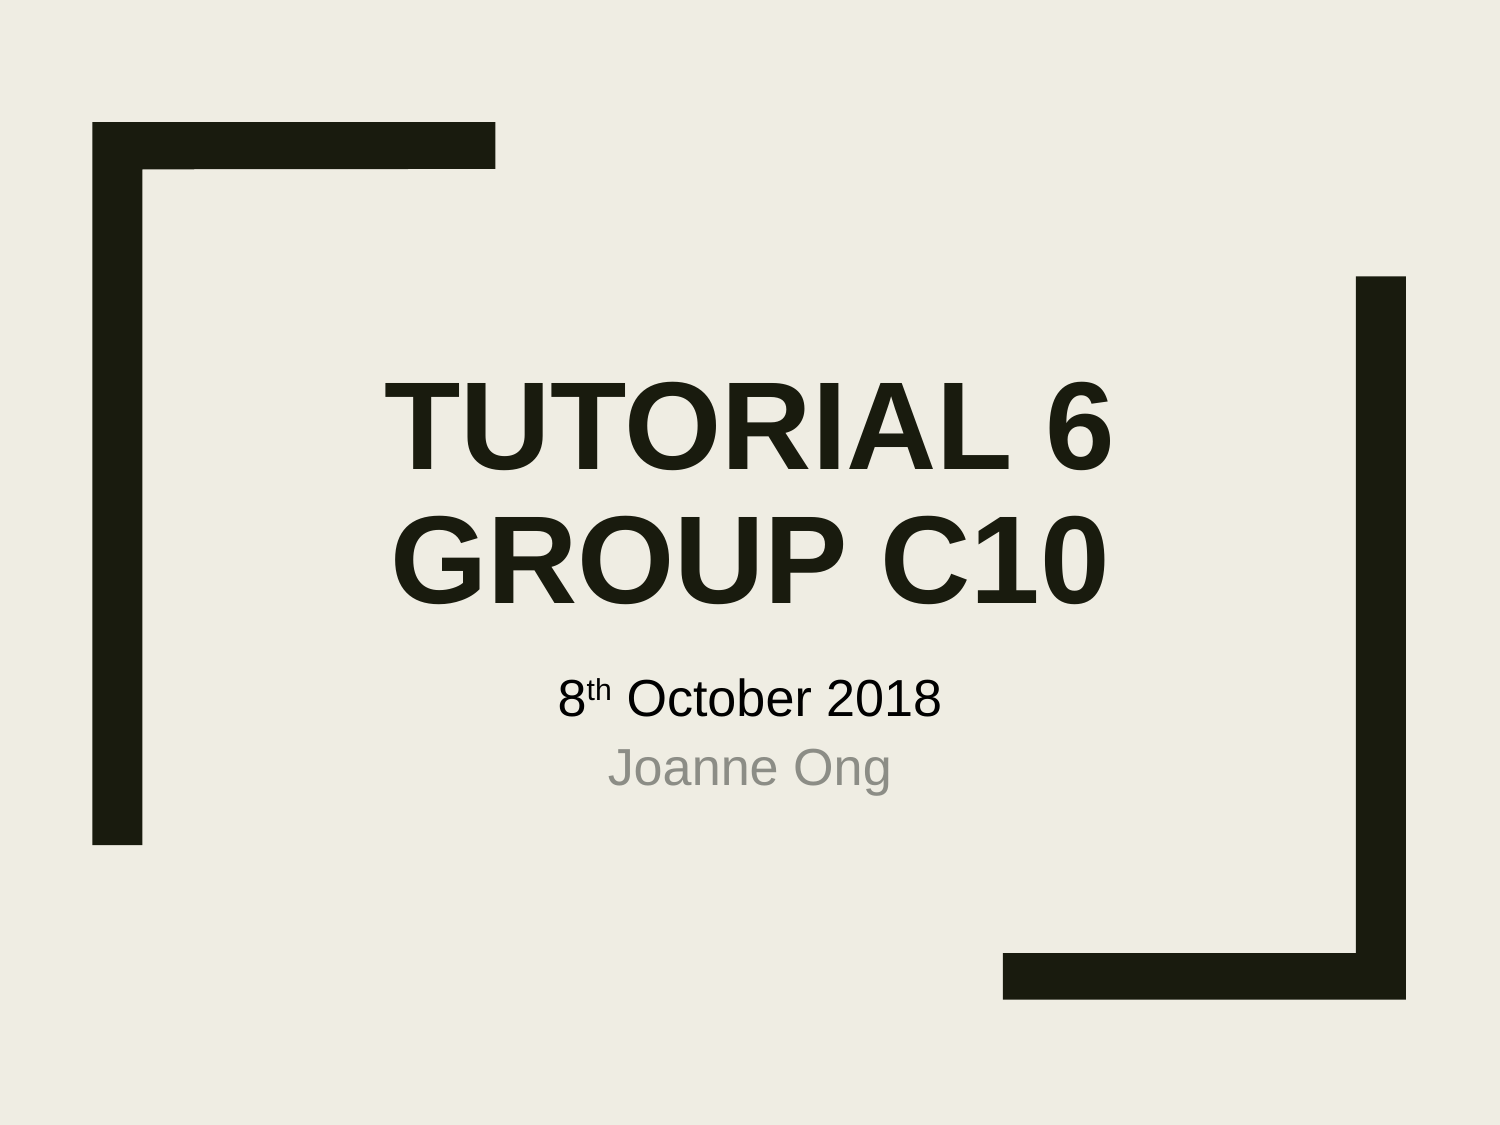

# Tutorial 6 Group C10
8th October 2018
Joanne Ong